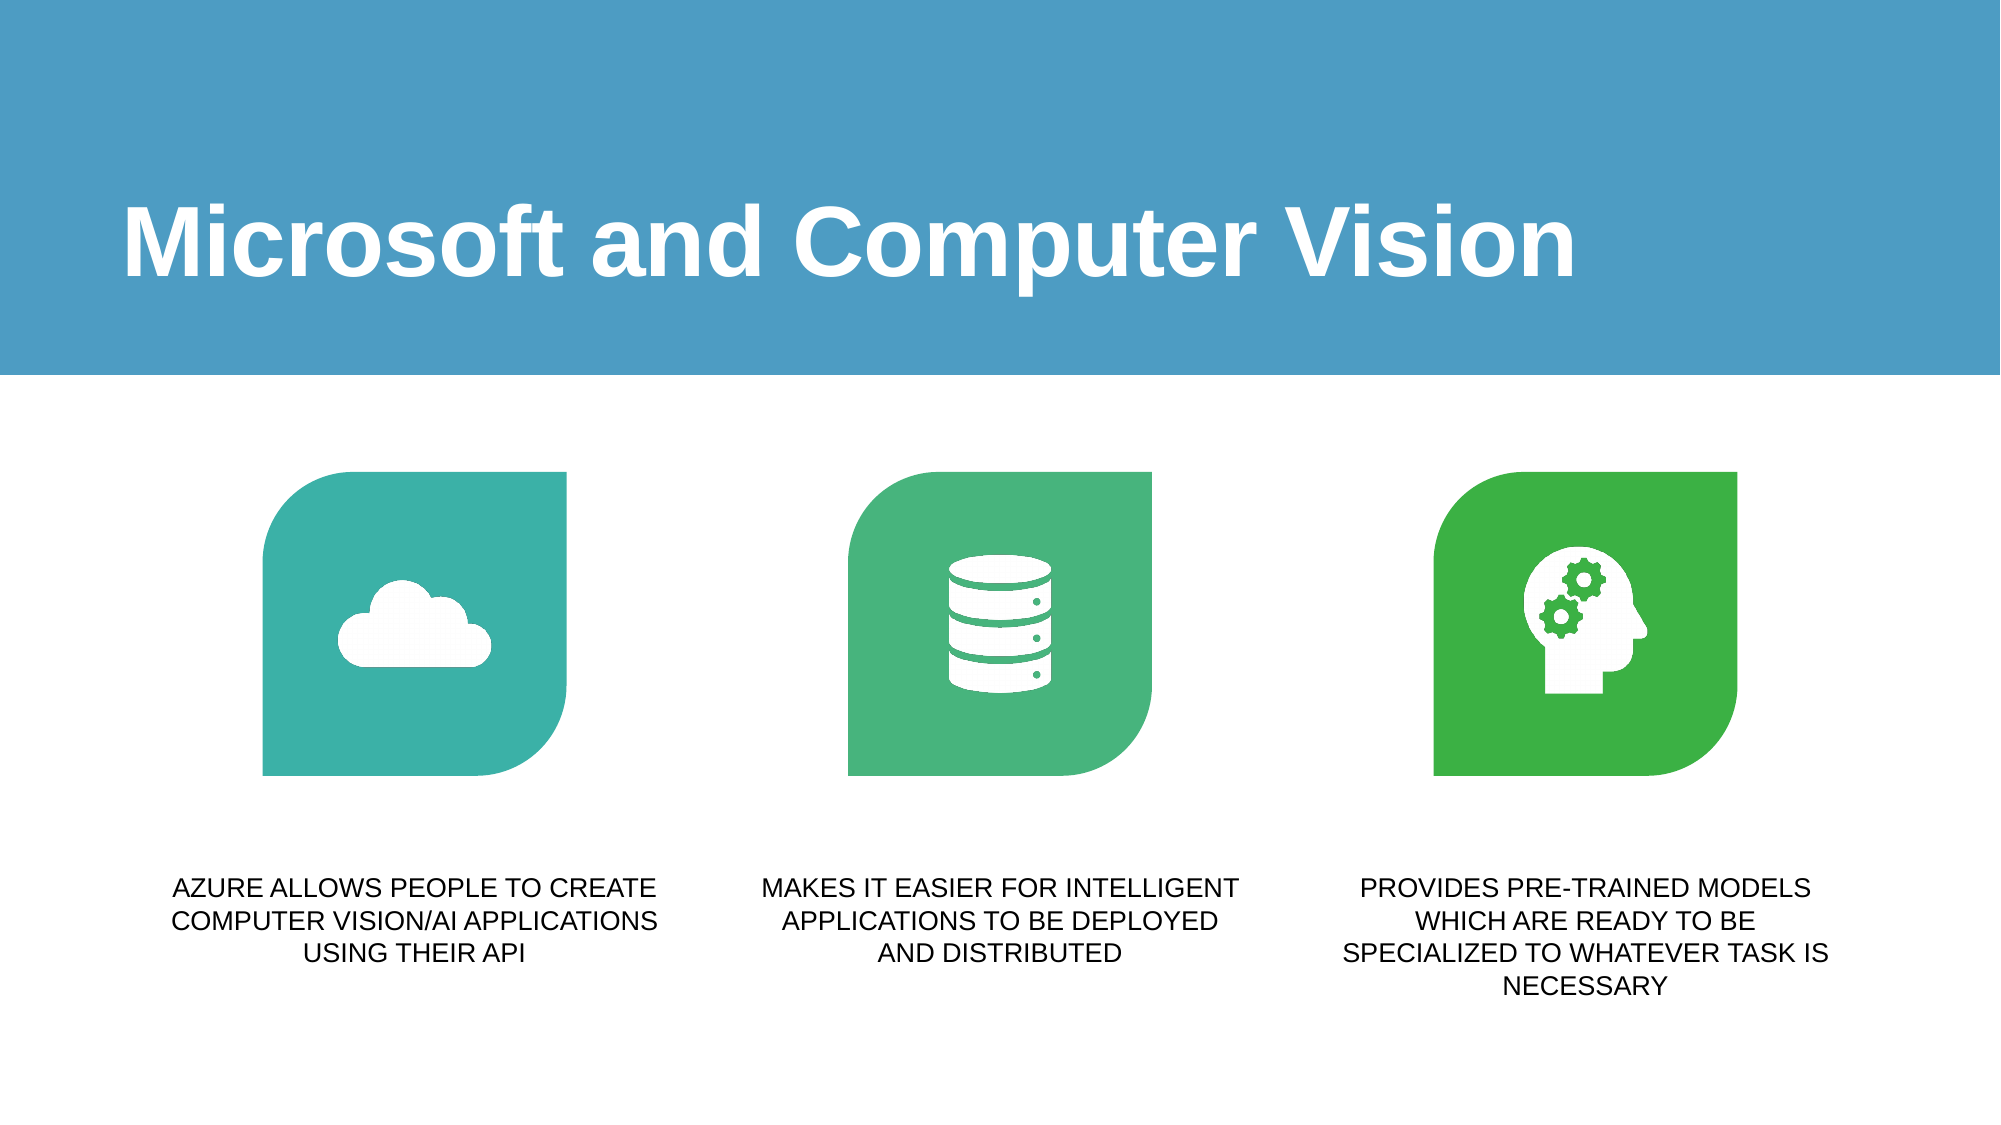

# Microsoft and Computer Vision
Azure allows people to create computer vision/AI applications using their API
Makes it easier for intelligent applications to be deployed and distributed
Provides pre-trained models which are ready to be specialized to whatever task is necessary